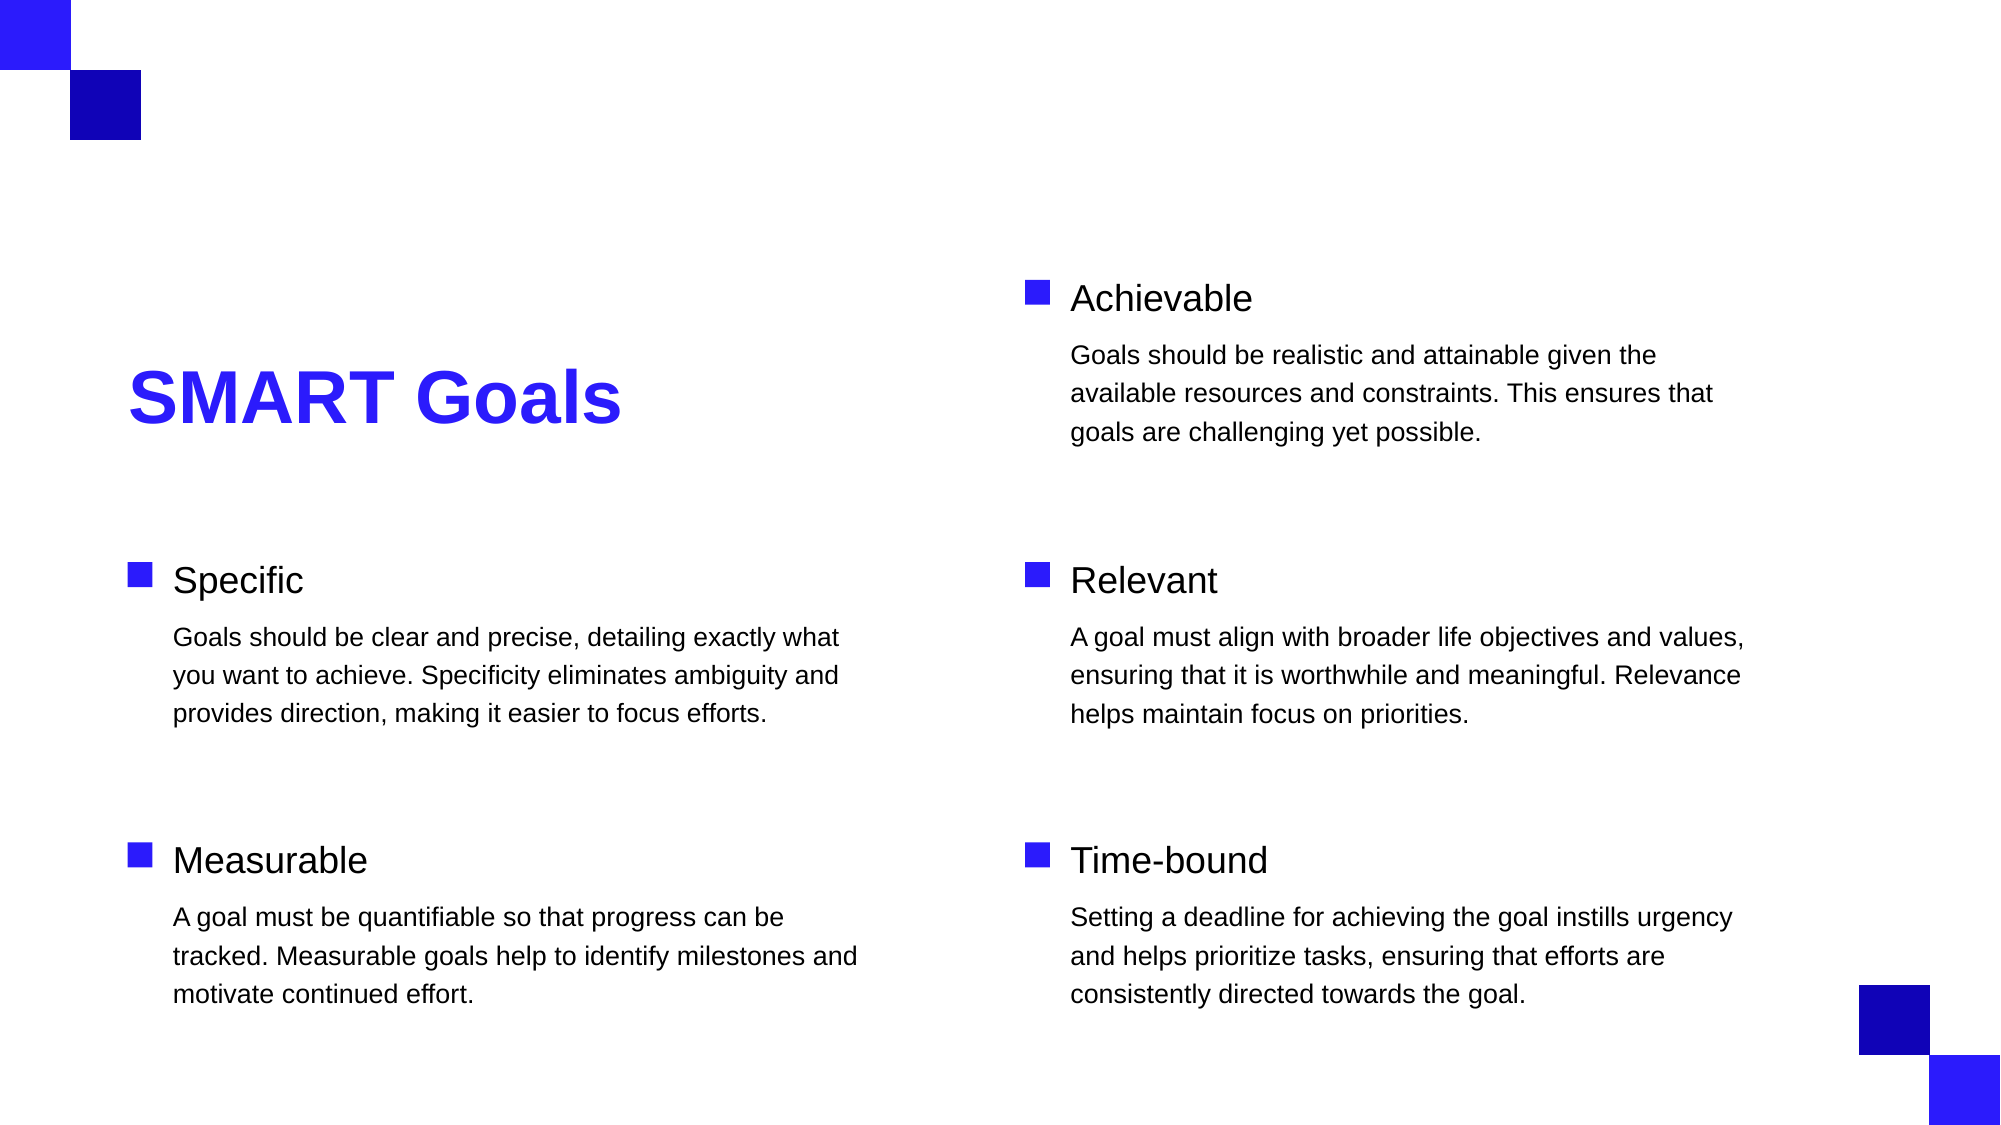

# SMART Goals
Achievable
Goals should be realistic and attainable given the available resources and constraints. This ensures that goals are challenging yet possible.
Specific
Relevant
Goals should be clear and precise, detailing exactly what you want to achieve. Specificity eliminates ambiguity and provides direction, making it easier to focus efforts.
A goal must align with broader life objectives and values, ensuring that it is worthwhile and meaningful. Relevance helps maintain focus on priorities.
Measurable
Time-bound
A goal must be quantifiable so that progress can be tracked. Measurable goals help to identify milestones and motivate continued effort.
Setting a deadline for achieving the goal instills urgency and helps prioritize tasks, ensuring that efforts are consistently directed towards the goal.